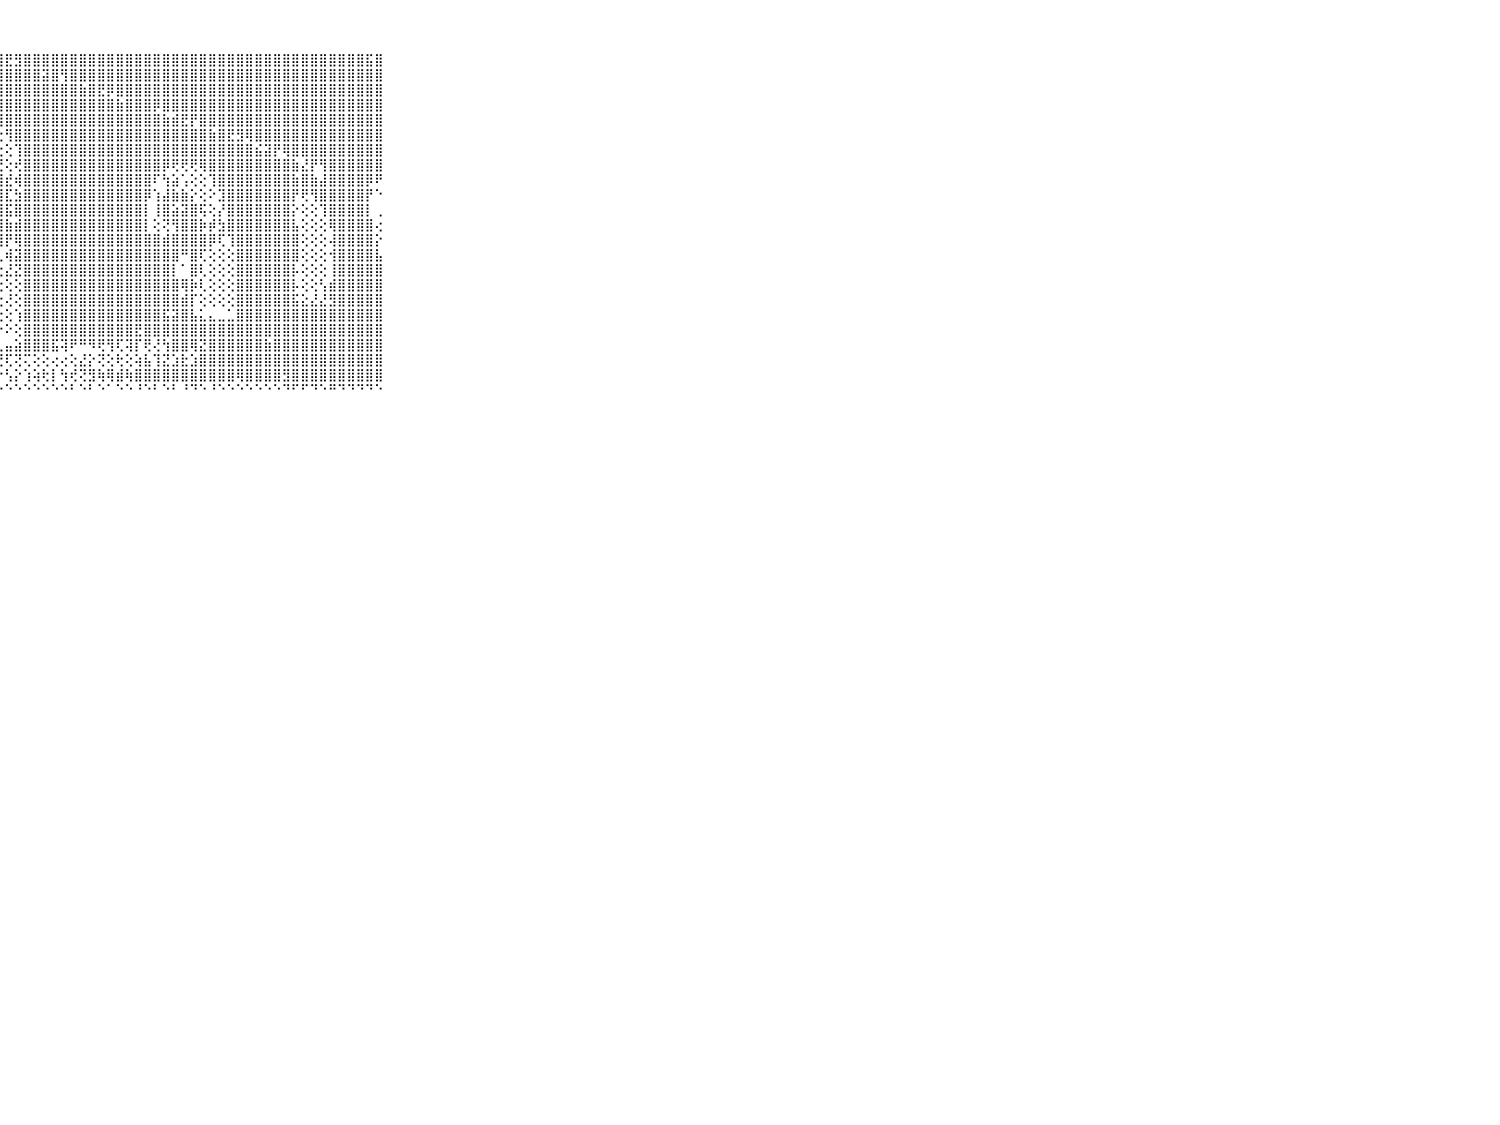

⠀⠀⠀⠀⠀⠀⠀⠀⠀⠀⠀⣿⣿⣿⣿⣿⣿⣿⣿⣿⣿⣿⣿⣿⣿⣿⣷⣽⣟⣻⣿⣿⣿⣿⣿⣿⣿⣿⣿⣿⣿⣿⣿⣿⣿⣿⣿⣿⣿⣿⣿⣿⣿⣿⣿⣿⣿⣿⣿⣿⣿⣿⣿⣿⣿⣿⣿⣯⣿⠀⠀⠀⠀⠀⠀⠀⠀⠀⠀⠀⠀
⠀⠀⠀⠀⠀⠀⠀⠀⠀⠀⠀⣿⣿⣿⣿⣿⣿⣿⣿⣿⣿⣿⣿⣿⣿⣿⣿⣿⣿⣿⣿⣿⣽⣿⢻⣿⣿⣿⣿⣿⣿⣿⣿⣿⣿⣿⣿⣿⣿⣿⣿⣿⣿⣿⣿⣿⣿⣿⣿⣿⣿⣿⣿⣿⣿⣿⣿⣿⣿⠀⠀⠀⠀⠀⠀⠀⠀⠀⠀⠀⠀
⠀⠀⠀⠀⠀⠀⠀⠀⠀⠀⠀⣿⣿⣿⣿⣿⣿⣿⣿⣿⣿⣿⣿⣿⣿⣿⣿⣿⣿⣿⣿⣿⣿⣿⣿⣿⣷⣿⣟⡿⣿⣿⣿⣿⣿⣿⣿⣿⣿⣿⣿⣿⣿⣿⣿⣿⣿⣿⣿⣿⣿⣿⣿⣿⣿⣿⣿⣿⣿⠀⠀⠀⠀⠀⠀⠀⠀⠀⠀⠀⠀
⠀⠀⠀⠀⠀⠀⠀⠀⠀⠀⠀⣿⣿⣾⣿⡿⢿⢟⢟⢟⢏⢝⢟⢟⢿⣿⣿⣿⣿⣿⣿⣿⣿⣿⣿⣿⣿⣿⣿⣿⣷⣿⣿⣿⡿⣿⣿⣿⣿⣿⣿⣿⣿⣿⣿⣿⣿⣿⣿⣿⣿⣿⣿⣿⣿⣿⣿⣿⣿⠀⠀⠀⠀⠀⠀⠀⠀⠀⠀⠀⠀
⠀⠀⠀⠀⠀⠀⠀⠀⠀⠀⠀⡿⠟⠝⠕⢕⢑⢕⢕⣕⢕⢕⢕⢕⢕⢜⢟⢿⣿⣿⣿⣿⣿⣿⣿⣿⣿⣿⣿⣿⣿⣿⣿⣿⣿⣷⣾⣟⡟⣿⣿⣿⣿⣿⣿⣿⣿⣿⣿⣿⣿⣿⣿⣿⣿⣿⣿⣿⣿⠀⠀⠀⠀⠀⠀⠀⠀⠀⠀⠀⠀
⠀⠀⠀⠀⠀⠀⠀⠀⠀⠀⠀⢀⠀⠄⠀⠀⠀⢁⠁⠑⠙⠗⢷⣕⡕⢕⡕⢕⢻⣿⣿⣿⣿⣿⣿⣿⣿⣿⣿⣿⣿⣿⣿⣿⣿⣿⣿⣿⣿⣿⣷⣿⣟⣻⢿⣿⣿⣿⣿⣿⣿⣿⣿⣿⣿⣿⣿⣿⣿⠀⠀⠀⠀⠀⠀⠀⠀⠀⠀⠀⠀
⠀⠀⠀⠀⠀⠀⠀⠀⠀⠀⠀⠉⠙⠓⠖⠢⠄⠀⠀⠀⠀⠀⠀⠙⢿⣧⡕⢕⢕⢹⣿⣿⣿⣿⣿⣿⣿⣿⣿⣿⣿⣿⣿⣿⣿⣿⣿⣿⣿⣿⣿⣿⣿⣿⣿⣮⣽⡟⢿⣿⣿⣿⣿⣿⣿⣿⣿⣿⣿⠀⠀⠀⠀⠀⠀⠀⠀⠀⠀⠀⠀
⠀⠀⠀⠀⠀⠀⠀⠀⠀⠀⠀⢀⠅⠐⠀⠀⢄⠅⠐⢐⢐⢀⠄⠀⠘⢻⣿⣞⢕⢞⣿⣿⣿⣿⣿⣿⣿⣿⣿⣿⣿⣿⣿⣿⣿⡿⢟⢟⢟⢿⣿⣿⣿⣿⣿⣿⣿⣿⣿⣷⣜⡟⢻⣿⣿⣿⣿⣿⣿⠀⠀⠀⠀⠀⠀⠀⠀⠀⠀⠀⠀
⠀⠀⠀⠀⠀⠀⠀⠀⠀⠀⠀⣕⢕⢕⢕⢕⢅⢕⢑⢔⢁⠀⢕⠀⠐⢜⣿⣿⣞⢾⣿⣿⣿⣿⣿⣿⣿⣿⣿⣿⣿⣿⣿⣿⠏⢳⣵⢡⢕⢕⢹⣿⣿⣿⣿⣿⣿⣿⣿⣷⣿⣷⣼⣿⣿⣿⣿⡿⠟⠀⠀⠀⠀⠀⠀⠀⠀⠀⠀⠀⠀
⠀⠀⠀⠀⠀⠀⠀⠀⠀⠀⠀⣿⣿⣷⣷⣧⣵⣕⣕⢕⢕⢕⢕⢄⢄⢕⣿⣿⣏⣳⣿⣿⣿⣿⣿⣿⣿⣿⣿⣿⣿⣿⣿⡿⢱⣼⣷⣷⡕⢕⠕⣹⣿⣿⣿⣿⣿⣿⣿⡟⢟⢻⣿⣿⣿⣿⣿⡟⠑⠀⠀⠀⠀⠀⠀⠀⠀⠀⠀⠀⠀
⠀⠀⠀⠀⠀⠀⠀⠀⠀⠀⠀⣿⣿⣿⣿⣿⣿⣿⣿⣿⣷⣷⣵⣵⣕⣕⣿⣿⣯⣿⣿⣿⣿⣿⣿⣿⣿⣿⣿⣿⣿⣿⣿⡇⢸⣿⣵⣽⣿⢯⢕⡜⣿⣿⣿⣿⣿⣿⣿⡕⢕⢕⢹⣿⣿⣿⣿⡇⢀⠀⠀⠀⠀⠀⠀⠀⠀⠀⠀⠀⠀
⠀⠀⠀⠀⠀⠀⠀⠀⠀⠀⠀⣿⣿⣿⣿⣿⣿⣿⣿⣿⣿⣿⣿⣿⣿⣿⣿⣿⣷⣾⣿⣿⣿⣿⣿⣿⣿⣿⣿⣿⣿⣿⣿⡇⢕⢝⢻⣿⣿⡷⡾⣳⣿⣿⣿⣿⣿⣿⣿⣧⢕⢕⢕⢿⣿⣿⣿⣿⢔⠀⠀⠀⠀⠀⠀⠀⠀⠀⠀⠀⠀
⠀⠀⠀⠀⠀⠀⠀⠀⠀⠀⠀⣿⣿⣿⣿⣿⣿⣿⣿⣿⣿⣿⣿⣿⣿⣿⣿⣿⡟⢿⣿⣿⣿⣿⣿⣿⣿⣿⣿⣿⣿⣿⣿⣿⣿⣾⣿⣿⣿⣿⡿⢏⢹⣿⣿⣿⣿⣿⣿⣿⢕⢕⢕⢼⣿⣿⣿⣿⡕⠀⠀⠀⠀⠀⠀⠀⠀⠀⠀⠀⠀
⠀⠀⠀⠀⠀⠀⠀⠀⠀⠀⠀⣿⣿⣿⣿⣿⣿⣿⣿⣿⣿⣿⣿⣿⣿⣿⣿⢇⢾⣽⣿⣿⣿⣿⣿⣿⣿⣿⣿⣿⣿⣿⣿⣿⣿⣿⣿⠛⣿⢏⢕⢕⢕⣿⣿⣿⣿⣿⣿⣿⢕⢕⢕⢺⣿⣿⣿⣿⣧⠀⠀⠀⠀⠀⠀⠀⠀⠀⠀⠀⠀
⠀⠀⠀⠀⠀⠀⠀⠀⠀⠀⠀⣿⣿⣿⣿⣿⣿⣿⣿⣿⣿⣿⣿⣿⣿⣿⣿⢕⣜⣝⣿⣿⣿⣿⣿⣿⣿⣿⣿⣿⣿⣿⣿⣿⣿⣿⡇⠁⣿⢇⢕⢕⢕⣿⣿⣿⣿⣿⣿⡧⢕⢕⢕⢸⣿⣿⣿⣿⣿⠀⠀⠀⠀⠀⠀⠀⠀⠀⠀⠀⠀
⠀⠀⠀⠀⠀⠀⠀⠀⠀⠀⠀⣿⣿⣿⣿⣿⣿⣿⣿⣿⣿⣿⣿⣿⣿⣿⣿⢕⢕⢕⣿⣿⣿⣿⣿⣿⣿⣿⣿⣿⣿⣿⣿⣿⣿⣿⣿⢿⡷⢇⢕⢕⢕⣿⣿⣿⣿⣿⣿⡧⢕⢕⢣⣾⣿⣿⣿⣿⣿⠀⠀⠀⠀⠀⠀⠀⠀⠀⠀⠀⠀
⠀⠀⠀⠀⠀⠀⠀⠀⠀⠀⠀⣿⣿⣿⣿⣿⣿⣿⣿⣿⣿⣿⣿⣿⣿⣿⣿⢕⢜⢕⣿⣿⣿⣿⣿⣿⣿⣿⣿⣿⣿⣿⣿⣿⣿⣿⣿⣾⡏⢕⢕⢕⢕⣿⣿⣿⣿⣿⣿⣯⣕⣜⣜⣻⣿⣿⣿⣿⣿⠀⠀⠀⠀⠀⠀⠀⠀⠀⠀⠀⠀
⠀⠀⠀⠀⠀⠀⠀⠀⠀⠀⠀⠘⣿⣿⣿⣿⣿⣿⣿⣿⣿⣿⣿⣿⣿⣿⡿⢕⢕⢱⣿⣿⣿⣿⣿⣿⣿⣿⣿⣿⣿⣿⣿⣿⣿⣯⣽⣿⣧⣅⣄⣀⣁⣿⣿⣿⣿⣿⣿⣿⣿⣿⣿⣿⣿⣿⣿⣿⣿⠀⠀⠀⠀⠀⠀⠀⠀⠀⠀⠀⠀
⠀⠀⠀⠀⠀⠀⠀⠀⠀⠀⠀⠀⠘⣿⣿⣿⣿⣿⣿⣿⣿⣿⣿⣿⣿⢿⢇⠕⠕⢕⣿⣿⣿⣿⣿⣿⣿⣿⣿⣿⣿⣿⣟⣿⣿⣿⣿⣿⣿⣿⣿⣿⣿⣿⣿⣿⣿⣿⣿⣿⣿⣿⣿⣿⣿⣿⣿⣿⣿⠀⠀⠀⠀⠀⠀⠀⠀⠀⠀⠀⠀
⠀⠀⠀⠀⠀⠀⠀⠀⠀⠀⠀⣤⣄⣨⣵⣵⣵⣵⣱⡵⢵⡵⢕⡕⢕⣕⣕⣄⣤⣵⣿⣿⣿⣯⢽⠟⠛⠻⢟⢻⢏⢽⡏⢟⢜⢳⣿⣿⢿⣝⣿⣿⣿⣿⣿⣿⣷⣿⣿⣿⣿⣿⣿⣿⣿⣿⣿⣿⣿⠀⠀⠀⠀⠀⠀⠀⠀⠀⠀⠀⠀
⠀⠀⠀⠀⠀⠀⠀⠀⠀⠀⠀⢳⣟⣿⣏⣿⣽⣷⣿⣷⣷⣾⣿⢿⢿⢿⢟⢟⢏⢝⢍⢕⢕⢔⢔⢕⣜⡕⢝⢕⢗⢕⢵⣧⢹⣝⣱⣗⣱⣿⣿⣿⣿⣿⣿⣿⣿⣿⣿⣿⣿⣿⣿⣿⣿⣿⣿⣿⣿⠀⠀⠀⠀⠀⠀⠀⠀⠀⠀⠀⠀
⠀⠀⠀⠀⠀⠀⠀⠀⠀⠀⠀⢿⠿⢟⢟⢟⢏⢝⢝⢹⢵⢵⢕⢕⢕⢱⢕⡕⢣⡕⢱⢵⢗⡇⢳⢞⢝⣻⢷⢿⣾⢷⣿⣿⣿⣿⣿⣿⣿⣿⣿⣿⣿⢿⣿⣿⣿⣿⣻⣿⣿⣿⣿⣿⣿⣿⣿⣿⣿⠀⠀⠀⠀⠀⠀⠀⠀⠀⠀⠀⠀
⠀⠀⠀⠀⠀⠀⠀⠀⠀⠀⠀⠀⠀⠀⠀⠐⠐⠑⠑⠑⠑⠑⠑⠑⠘⠑⠑⠑⠑⠑⠑⠑⠑⠑⠑⠃⠑⠃⠑⠁⠑⠑⠘⠑⠃⠑⠃⠘⠙⠑⠘⠑⠑⠑⠑⠑⠑⠑⠙⠋⠋⠙⠑⠛⠙⠙⠙⠙⠑⠀⠀⠀⠀⠀⠀⠀⠀⠀⠀⠀⠀